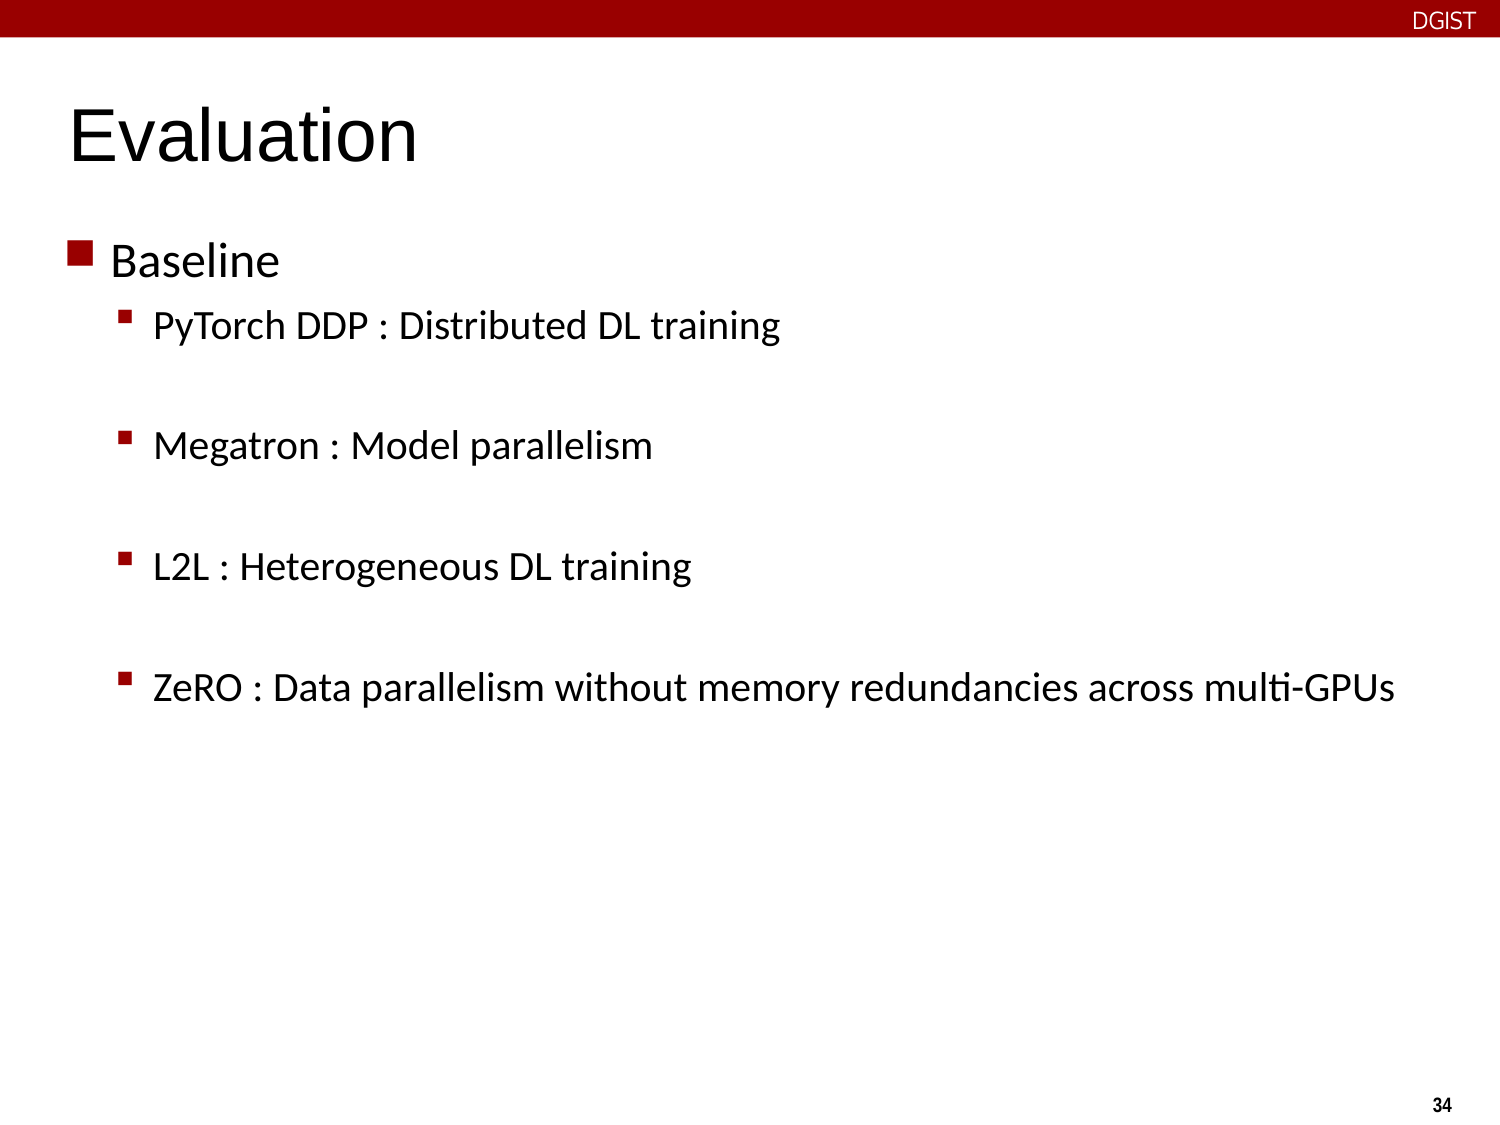

DGIST
# Evaluation
Baseline
PyTorch DDP : Distributed DL training

Megatron : Model parallelism

L2L : Heterogeneous DL training

ZeRO : Data parallelism without memory redundancies across multi-GPUs